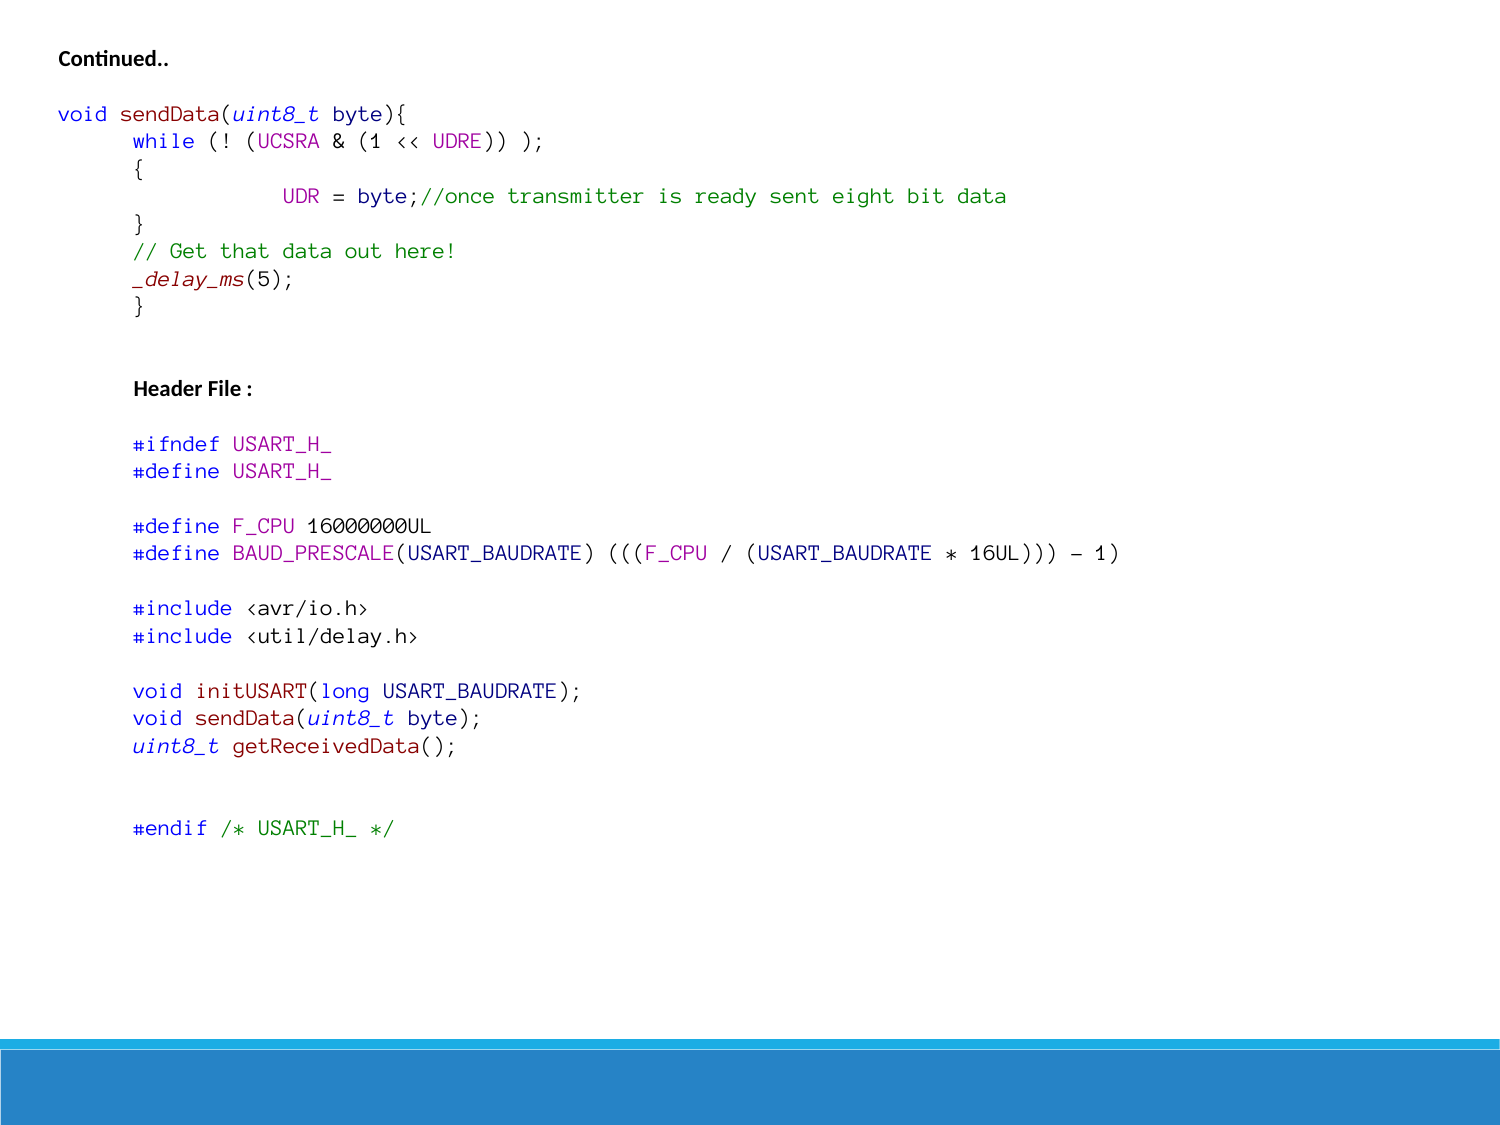

Continued..

void sendData(uint8_t byte){
while (! (UCSRA & (1 << UDRE)) );
{
	UDR = byte;//once transmitter is ready sent eight bit data
}
// Get that data out here!
_delay_ms(5);
}

Header File :

#ifndef USART_H_
#define USART_H_

#define F_CPU 16000000UL
#define BAUD_PRESCALE(USART_BAUDRATE) (((F_CPU / (USART_BAUDRATE * 16UL))) - 1)

#include <avr/io.h>
#include <util/delay.h>

void initUSART(long USART_BAUDRATE);
void sendData(uint8_t byte);
uint8_t getReceivedData();

#endif /* USART_H_ */